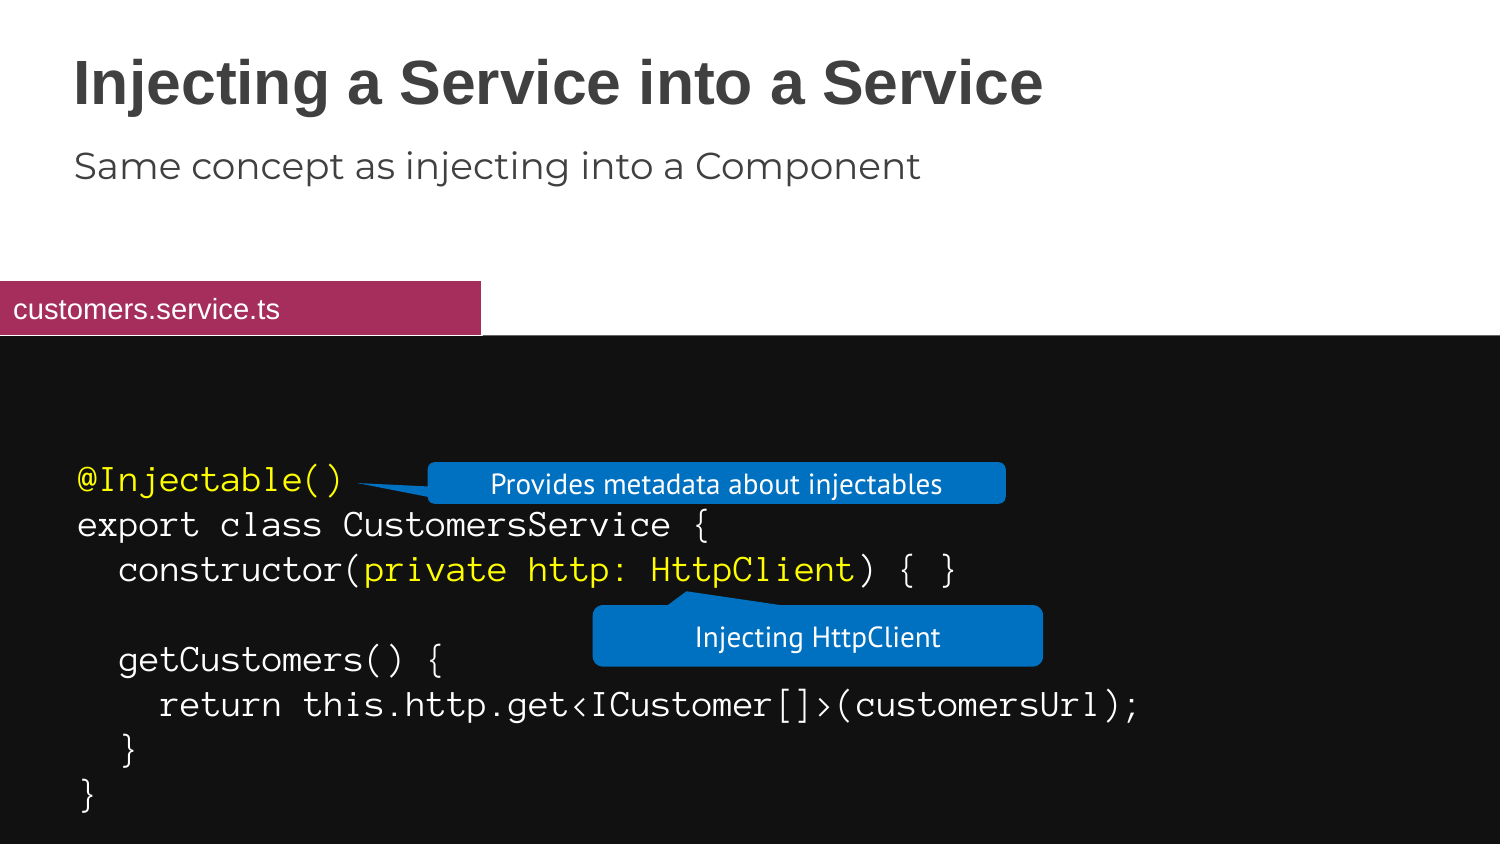

# Injecting a Service into a Service
Same concept as injecting into a Component

customers.service.ts
@Injectable()
export class CustomersService {
  constructor(private http: HttpClient) { }

  getCustomers() {
    return this.http.get<ICustomer[]>(customersUrl);
  }
}
Provides metadata about injectables
Injecting HttpClient